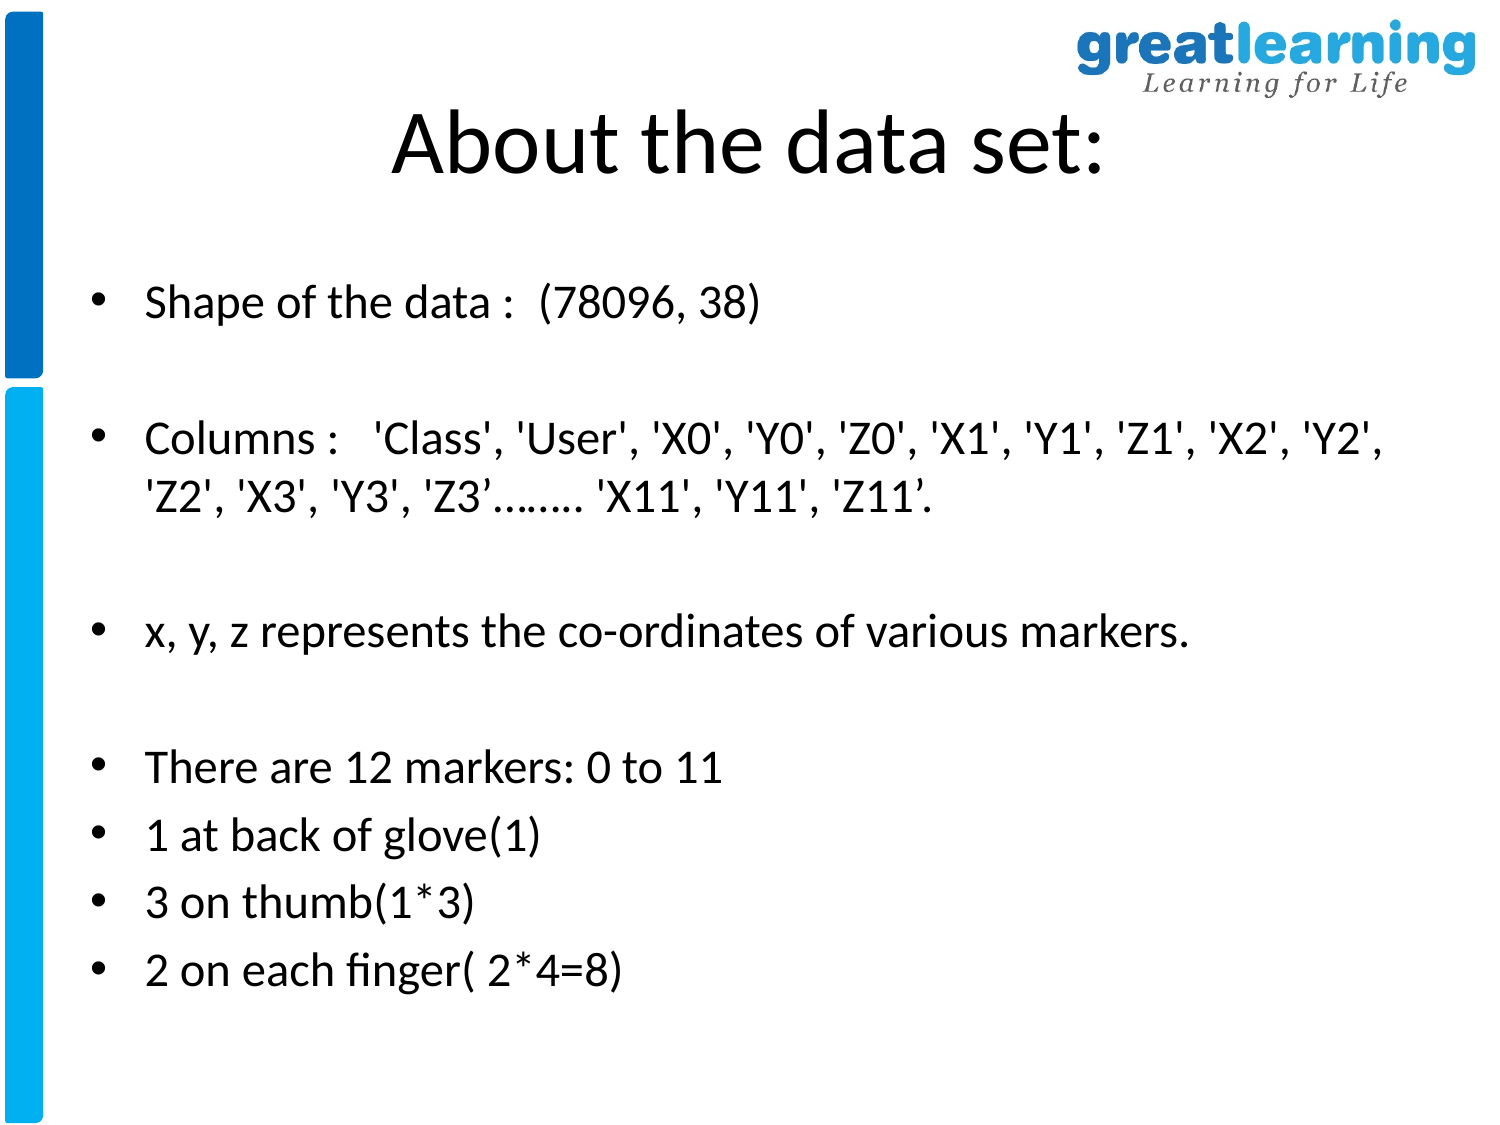

# About the data set:
Shape of the data :  (78096, 38)

Columns :   'Class', 'User', 'X0', 'Y0', 'Z0', 'X1', 'Y1', 'Z1', 'X2', 'Y2', 'Z2', 'X3', 'Y3', 'Z3’…….. 'X11', 'Y11', 'Z11’.

x, y, z represents the co-ordinates of various markers.

There are 12 markers: 0 to 11
1 at back of glove(1)
3 on thumb(1*3)
2 on each finger( 2*4=8)